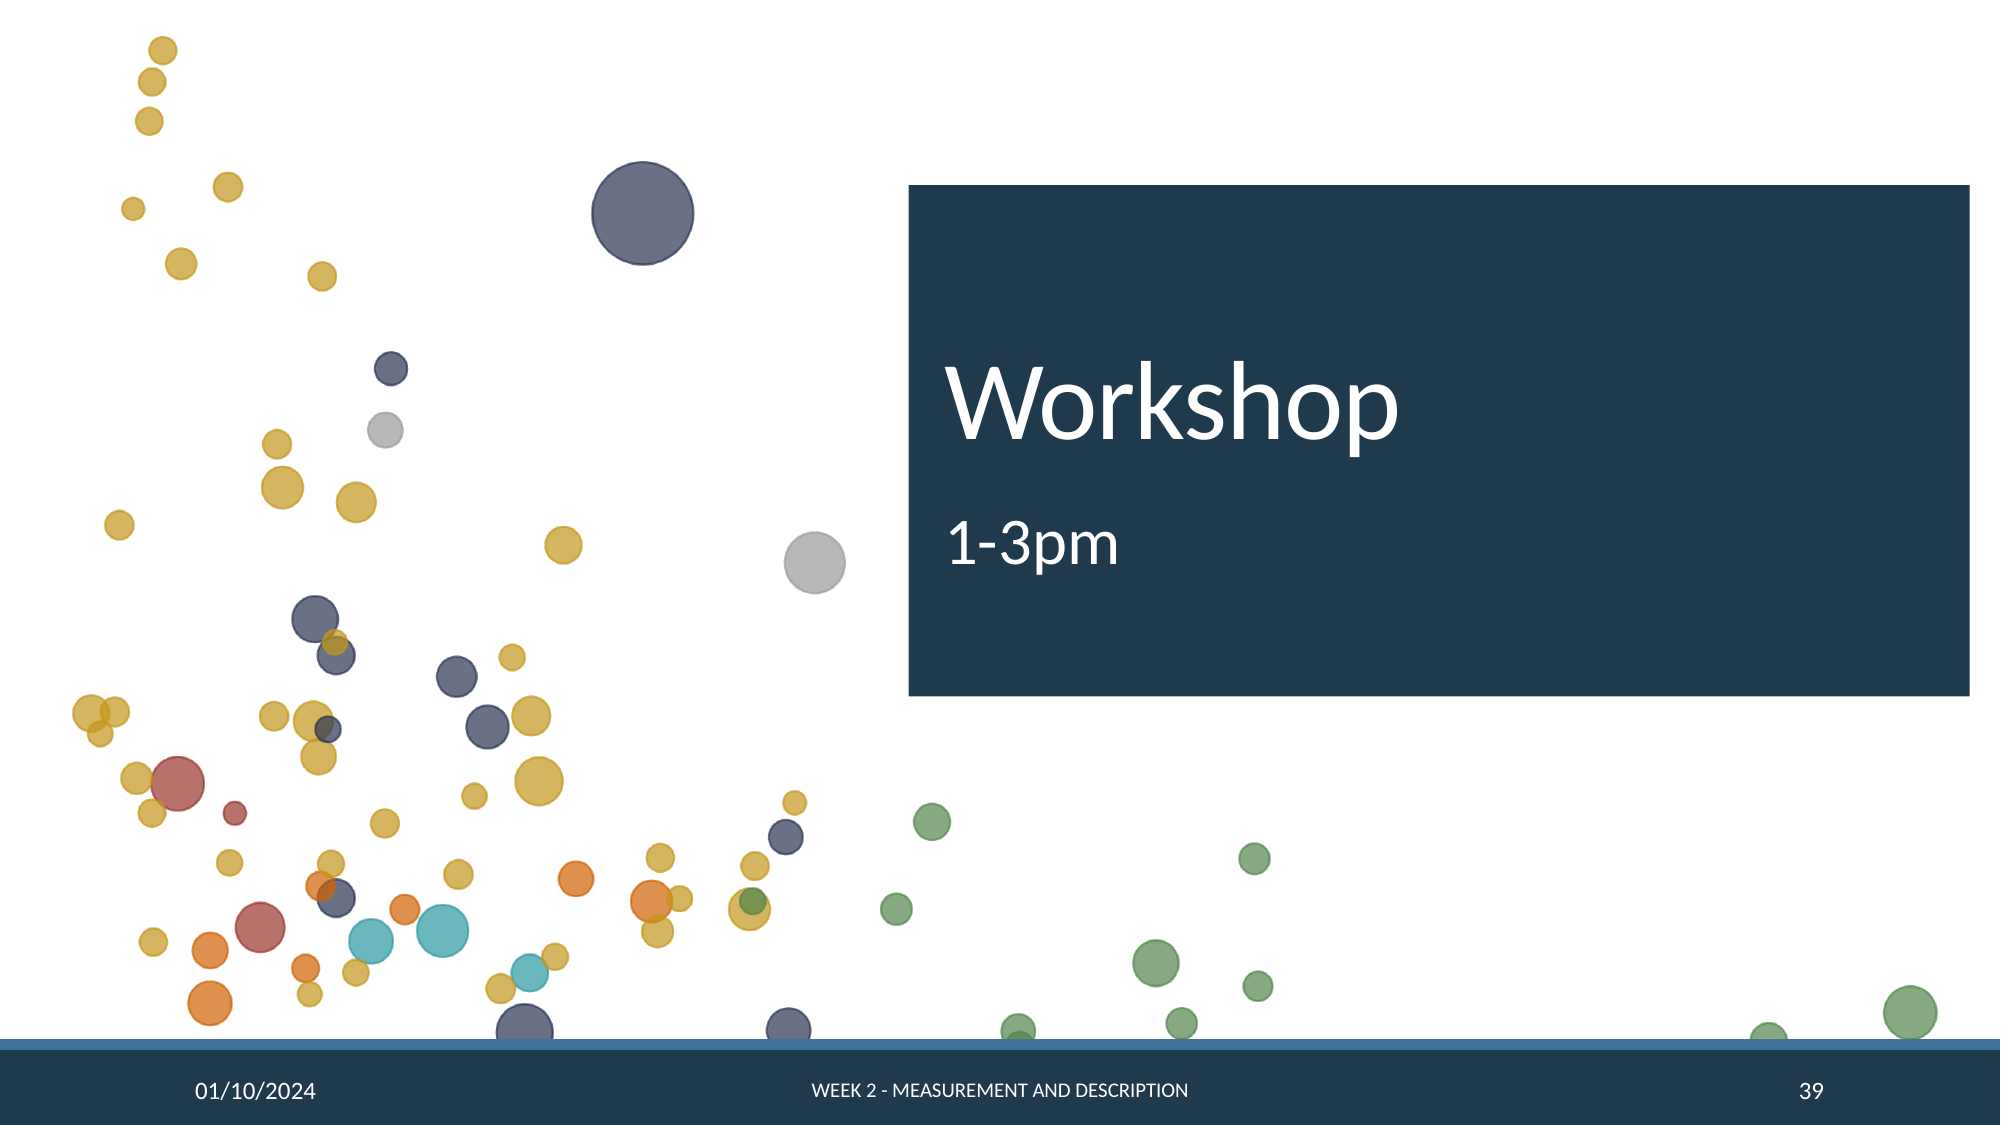

# Workshop
1-3pm
01/10/2024
Week 2 - Measurement and Description
39